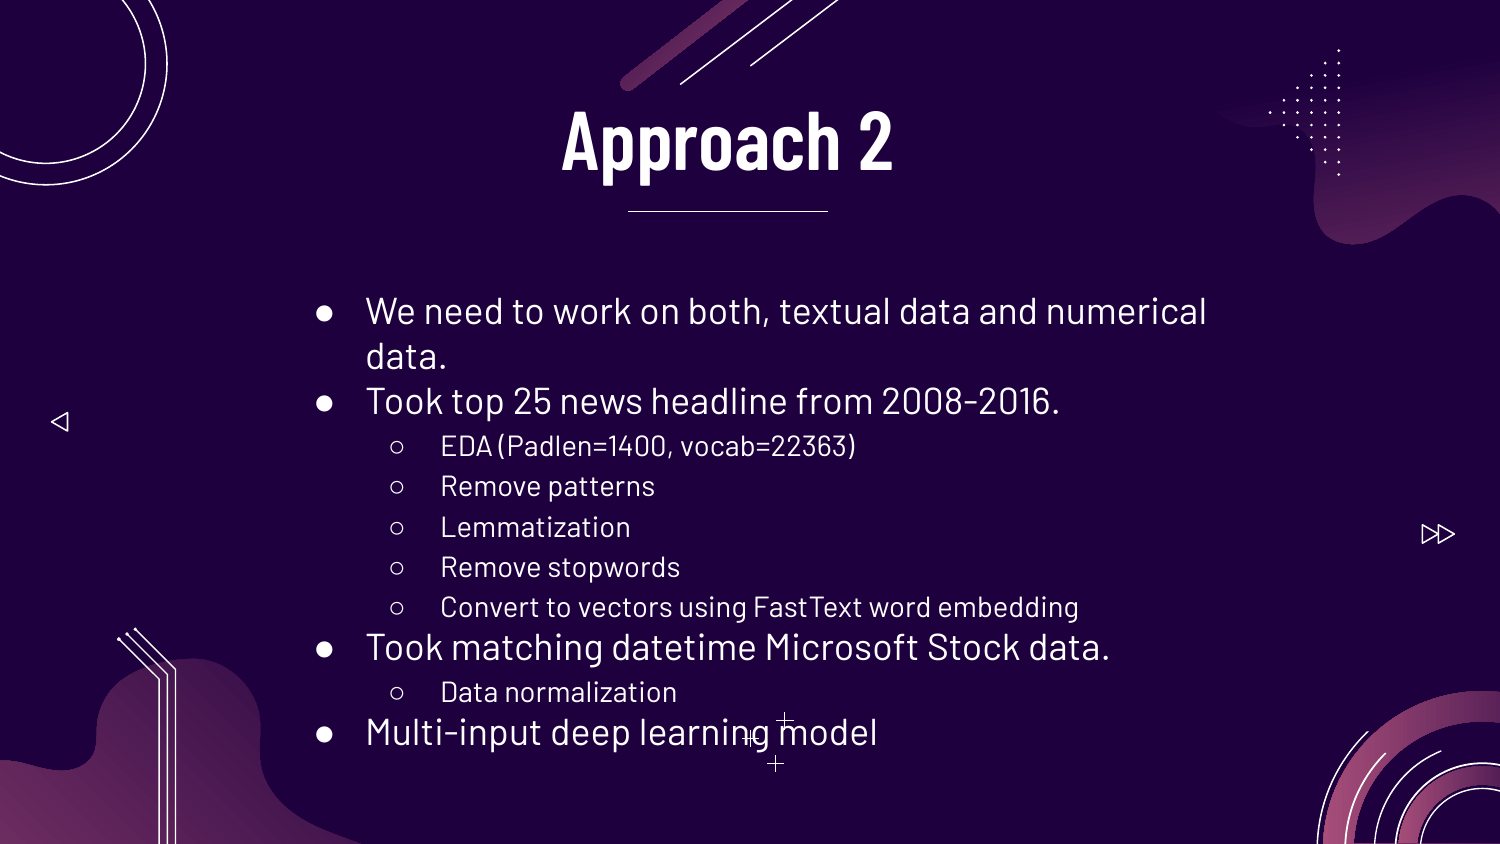

# Approach 2
We need to work on both, textual data and numerical data.
Took top 25 news headline from 2008-2016.
EDA (Padlen=1400, vocab=22363)
Remove patterns
Lemmatization
Remove stopwords
Convert to vectors using FastText word embedding
Took matching datetime Microsoft Stock data.
Data normalization
Multi-input deep learning model